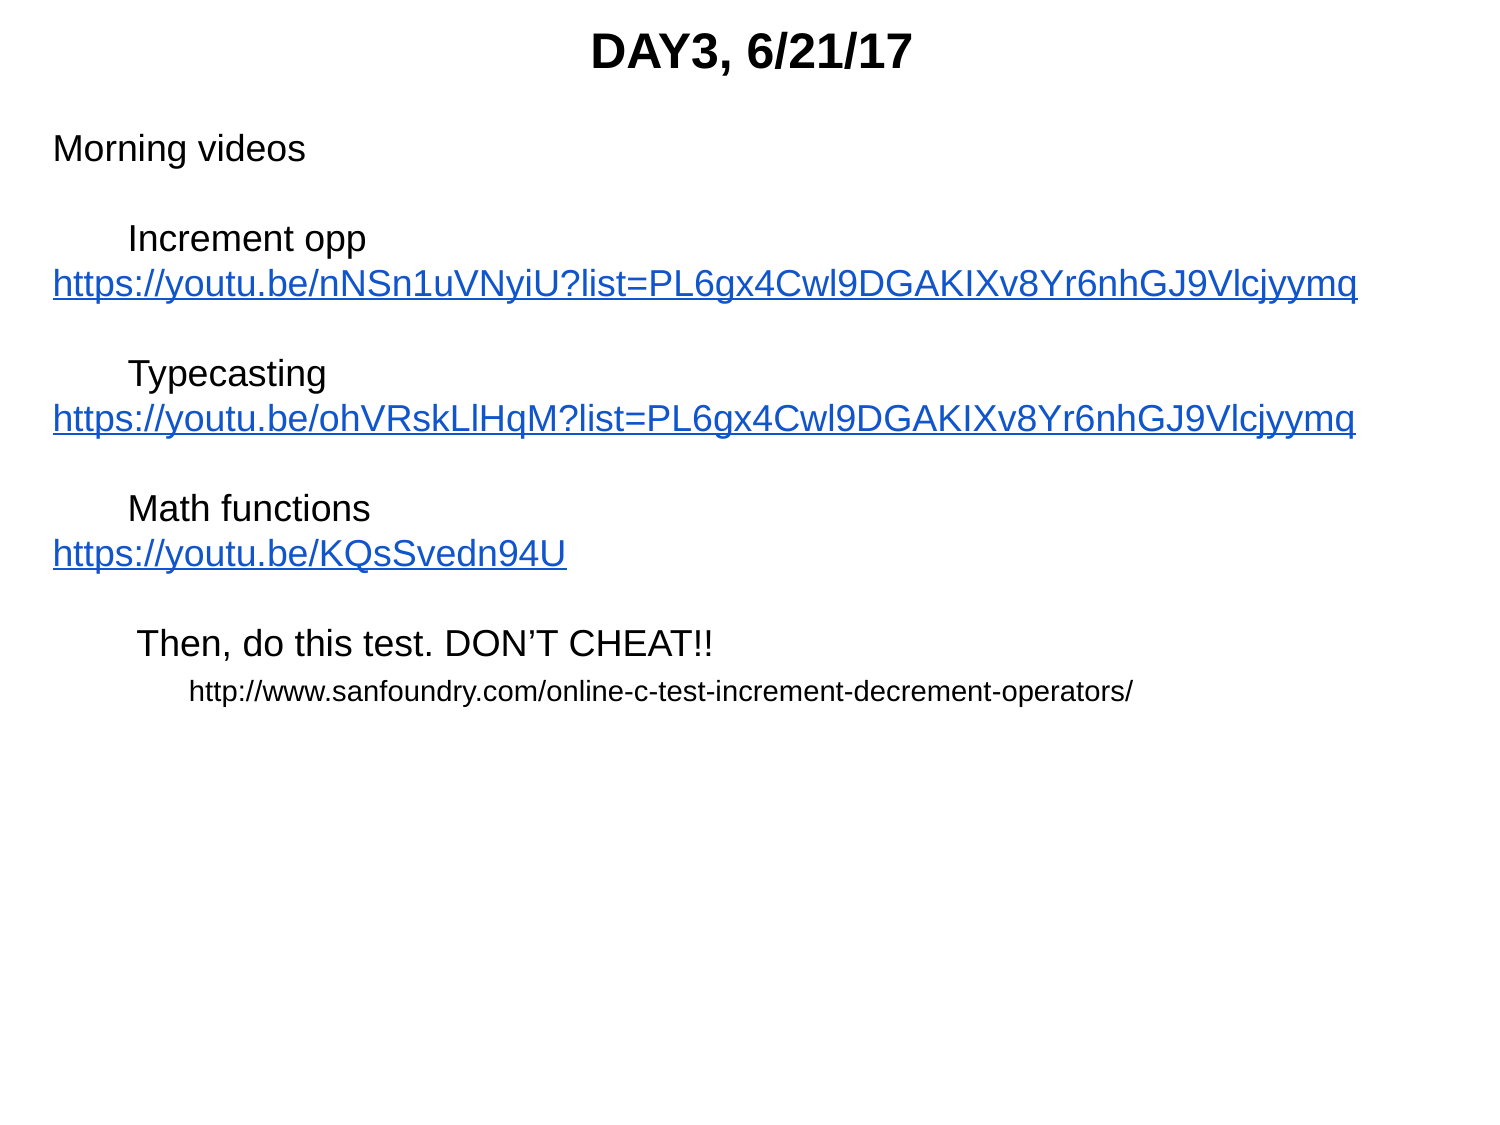

DAY3, 6/21/17

Morning videos

Increment opp    https://youtu.be/nNSn1uVNyiU?list=PL6gx4Cwl9DGAKIXv8Yr6nhGJ9Vlcjyymq

Typecasting   https://youtu.be/ohVRskLlHqM?list=PL6gx4Cwl9DGAKIXv8Yr6nhGJ9Vlcjyymq

Math functions
https://youtu.be/KQsSvedn94U

        Then, do this test. DON’T CHEAT!!
             http://www.sanfoundry.com/online-c-test-increment-decrement-operators/